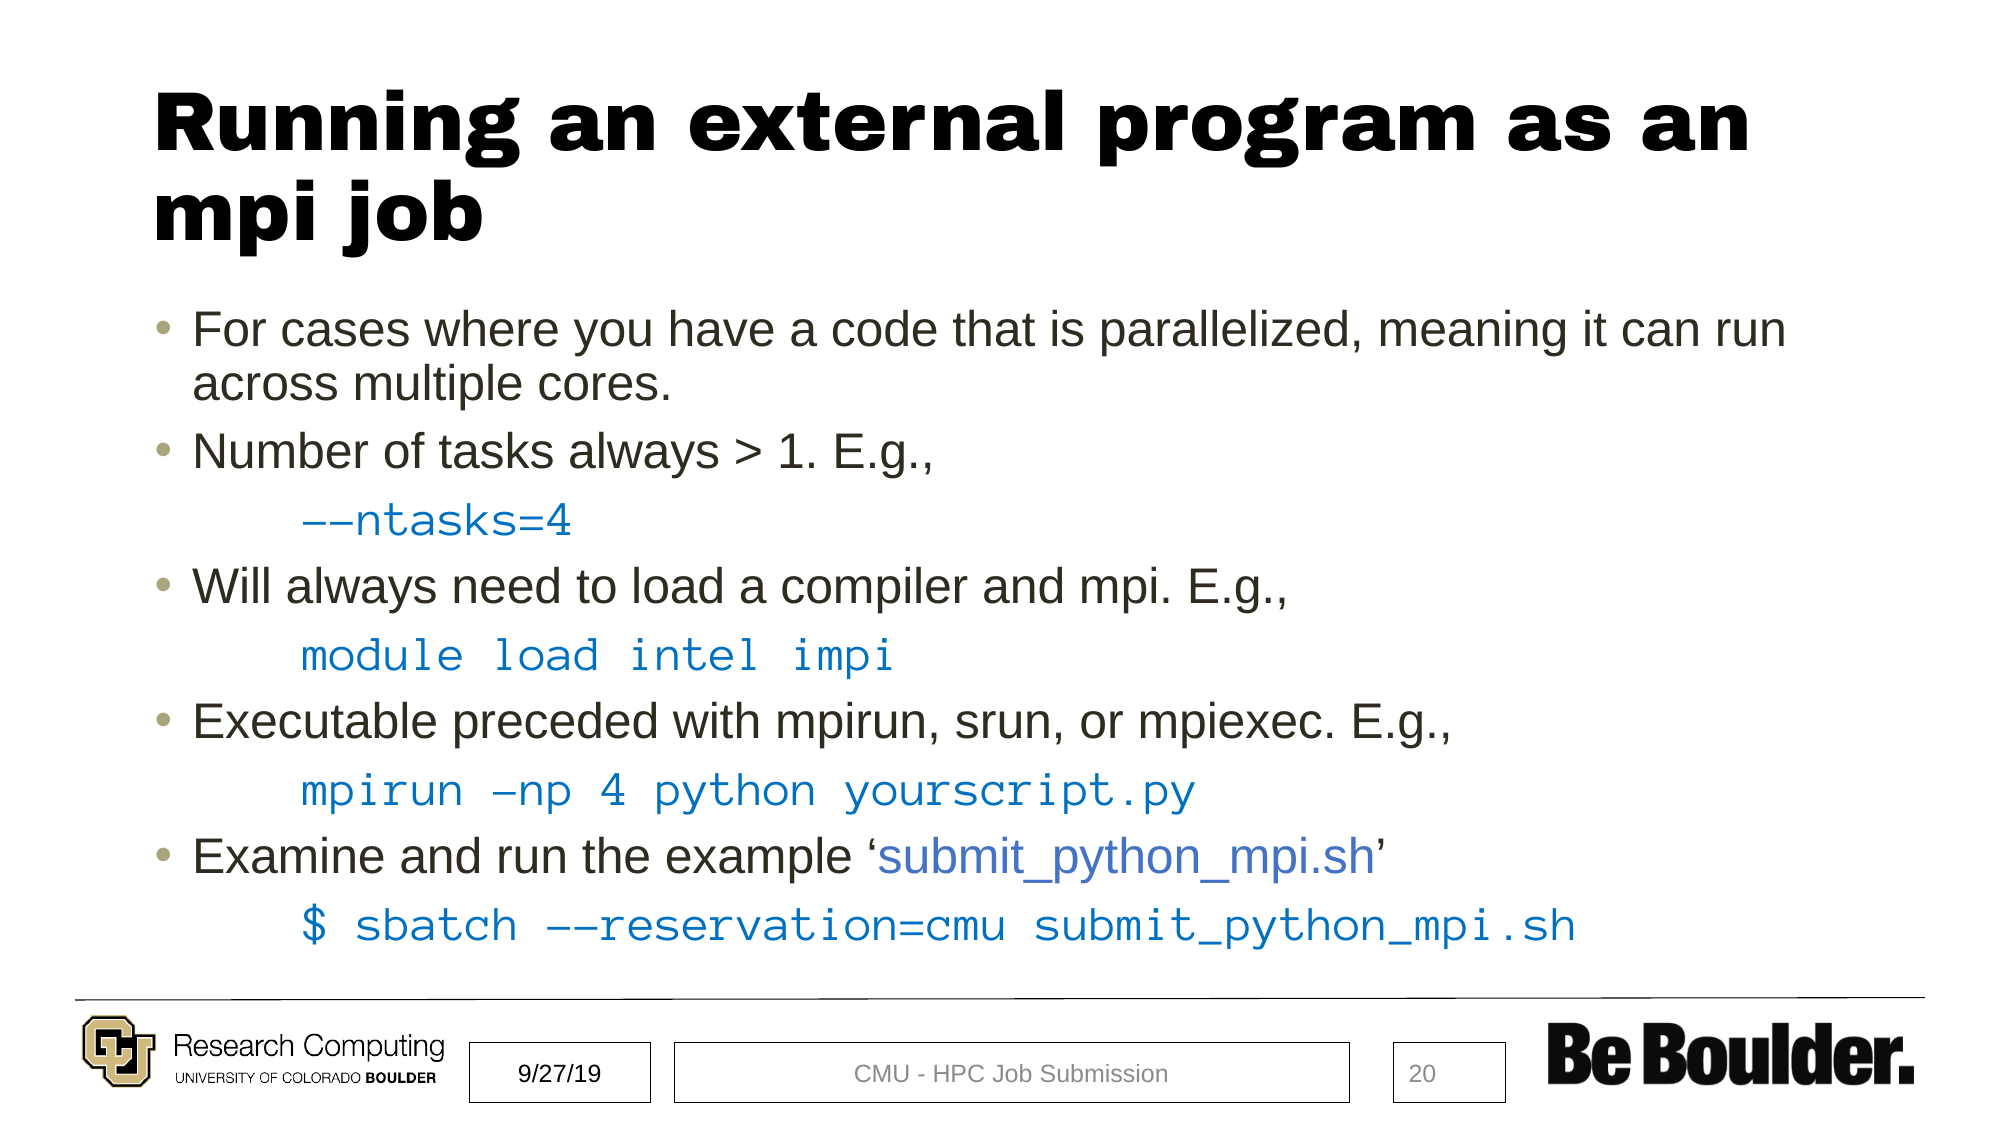

# Running an external program as an mpi job
For cases where you have a code that is parallelized, meaning it can run across multiple cores.
Number of tasks always > 1. E.g.,
--ntasks=4
Will always need to load a compiler and mpi. E.g.,
module load intel impi
Executable preceded with mpirun, srun, or mpiexec. E.g.,
mpirun –np 4 python yourscript.py
Examine and run the example ‘submit_python_mpi.sh’
$ sbatch --reservation=cmu submit_python_mpi.sh

9/27/19
CMU - HPC Job Submission
20